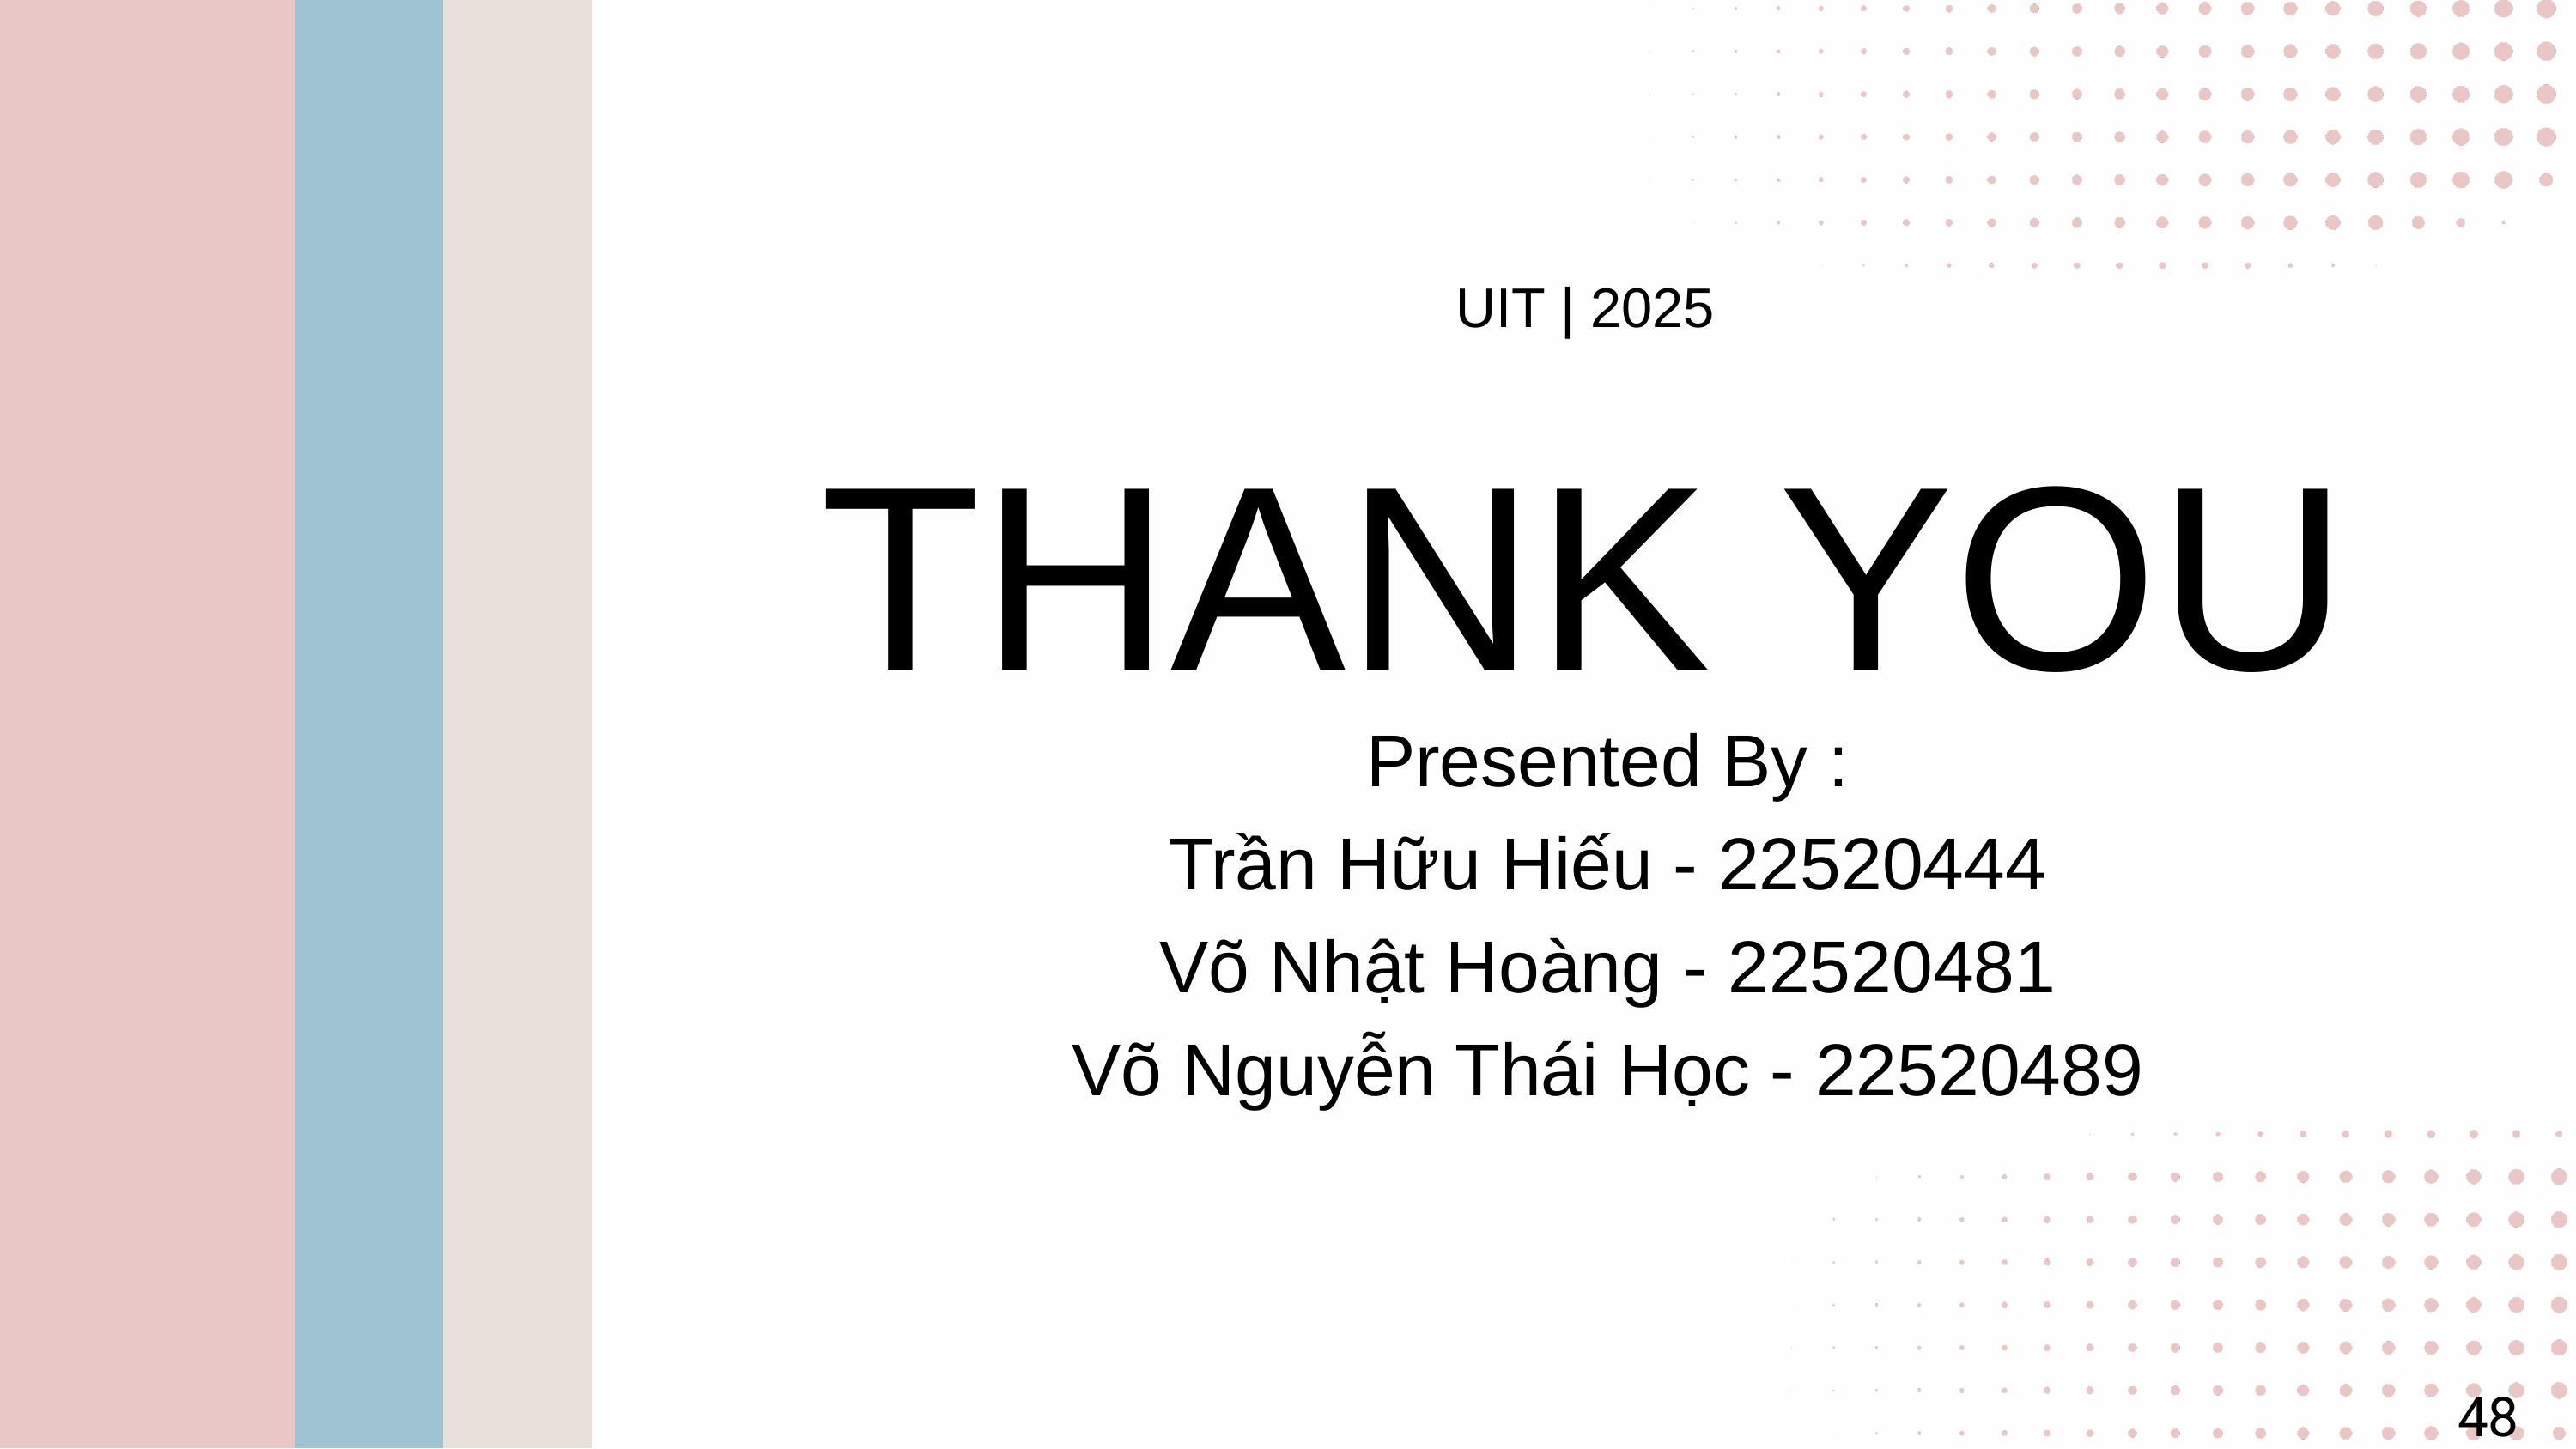

UIT | 2025
THANK YOU
Presented By :
Trần Hữu Hiếu - 22520444
Võ Nhật Hoàng - 22520481
Võ Nguyễn Thái Học - 22520489

48